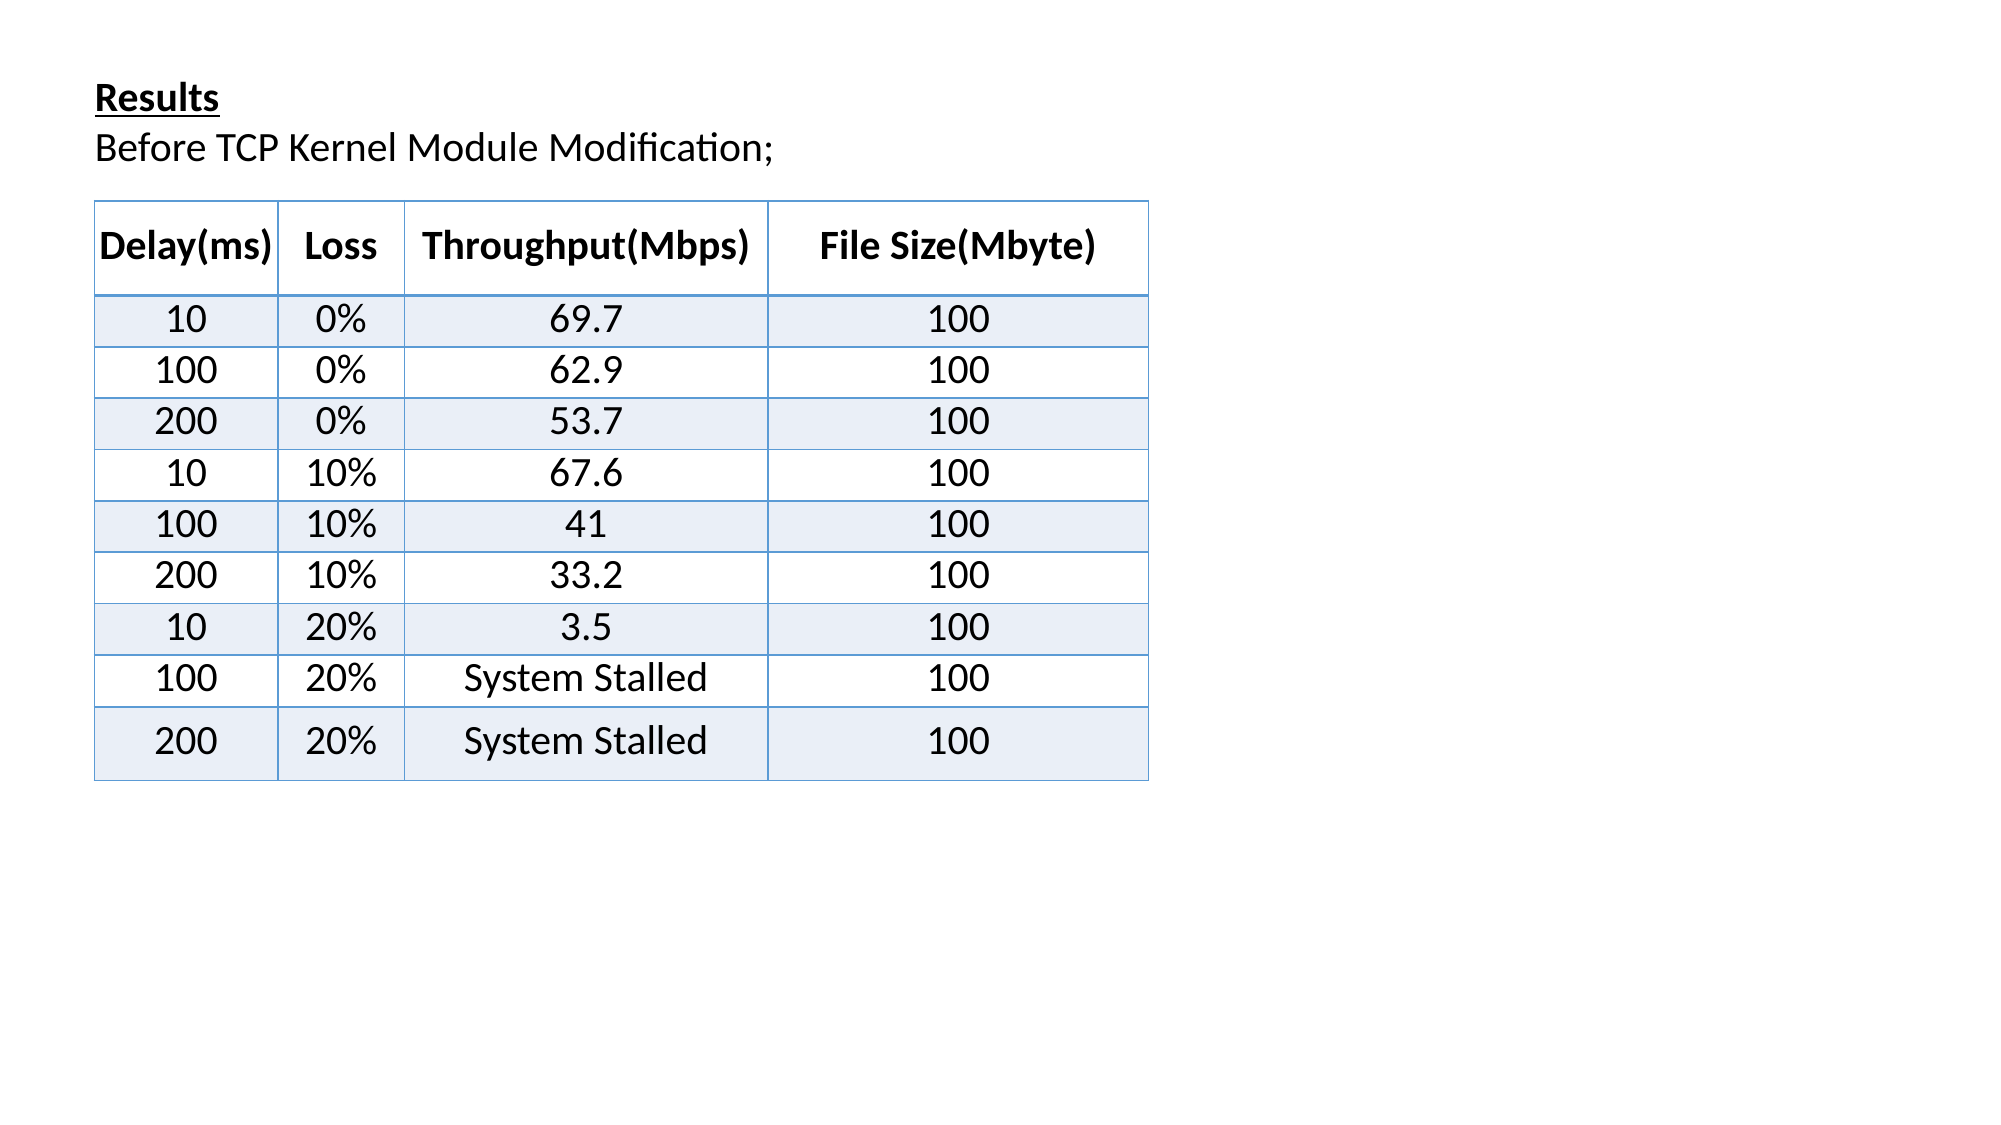

Results
Before TCP Kernel Module Modification;
| Delay(ms) | Loss | Throughput(Mbps) | File Size(Mbyte) |
| --- | --- | --- | --- |
| 10 | 0% | 69.7 | 100 |
| 100 | 0% | 62.9 | 100 |
| 200 | 0% | 53.7 | 100 |
| 10 | 10% | 67.6 | 100 |
| 100 | 10% | 41 | 100 |
| 200 | 10% | 33.2 | 100 |
| 10 | 20% | 3.5 | 100 |
| 100 | 20% | System Stalled | 100 |
| 200 | 20% | System Stalled | 100 |